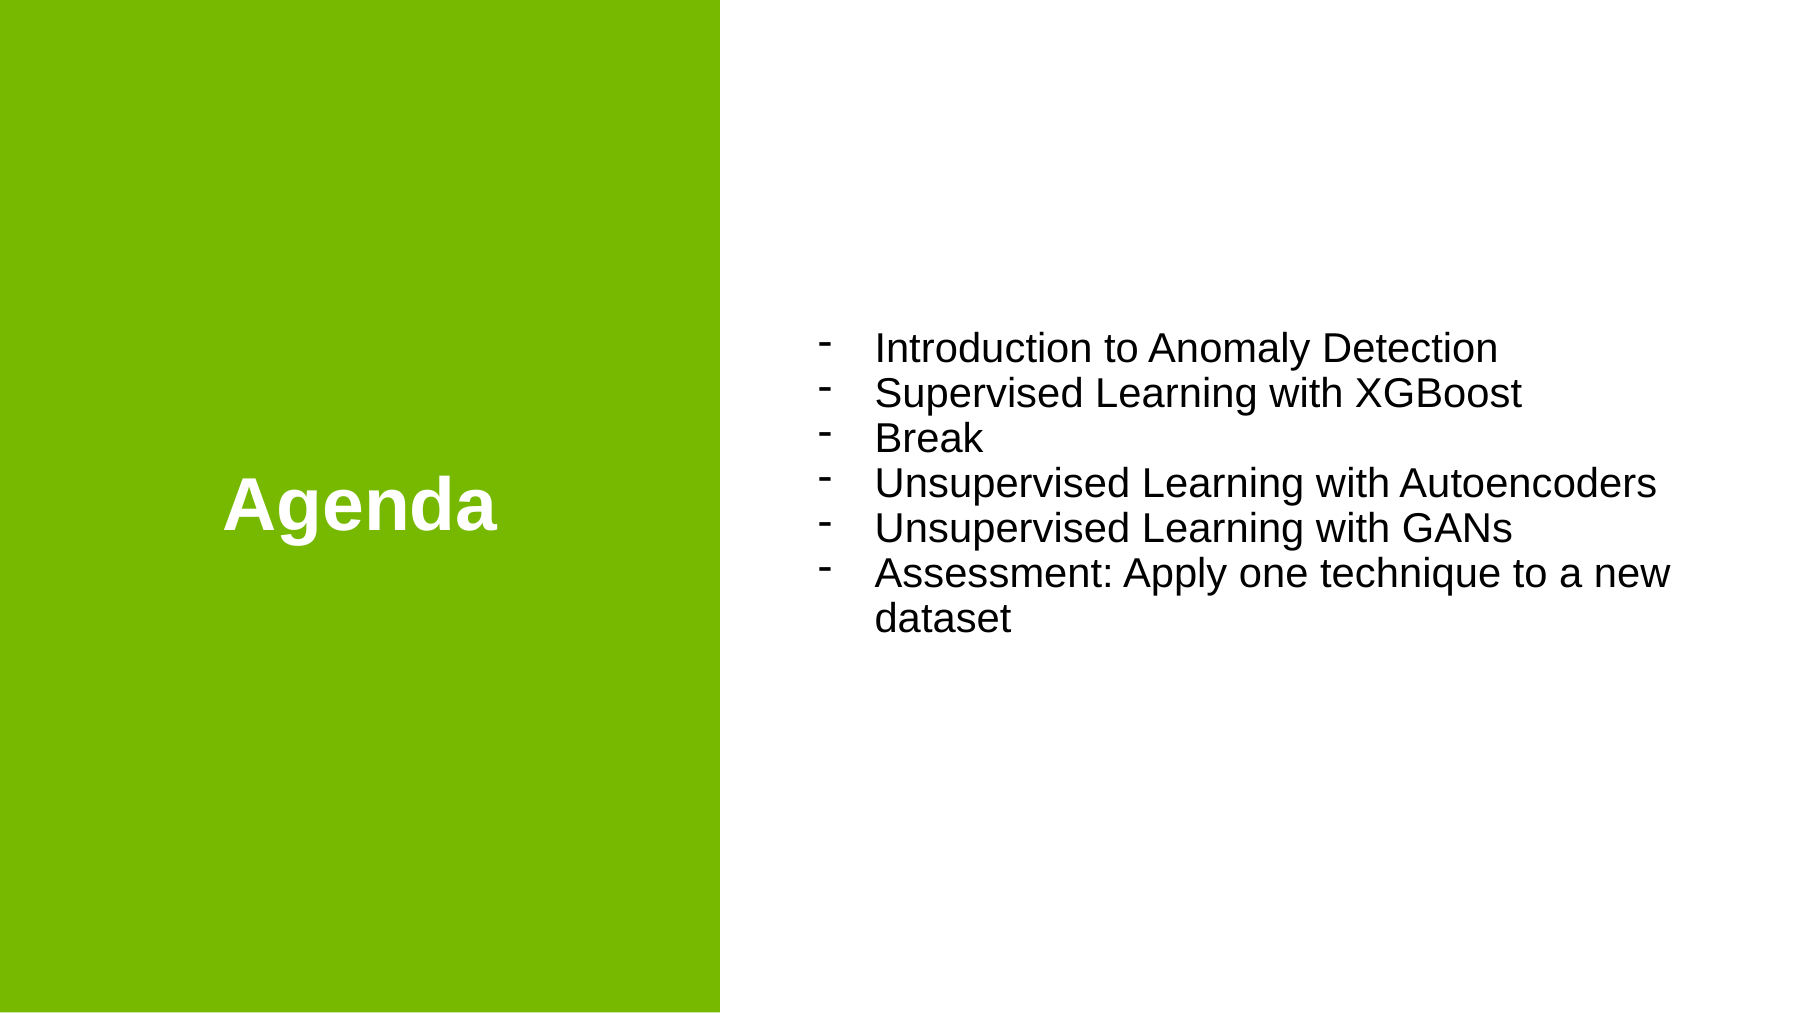

Introduction to Anomaly Detection
Supervised Learning with XGBoost
Break
Unsupervised Learning with Autoencoders
Unsupervised Learning with GANs
Assessment: Apply one technique to a new dataset

Agenda